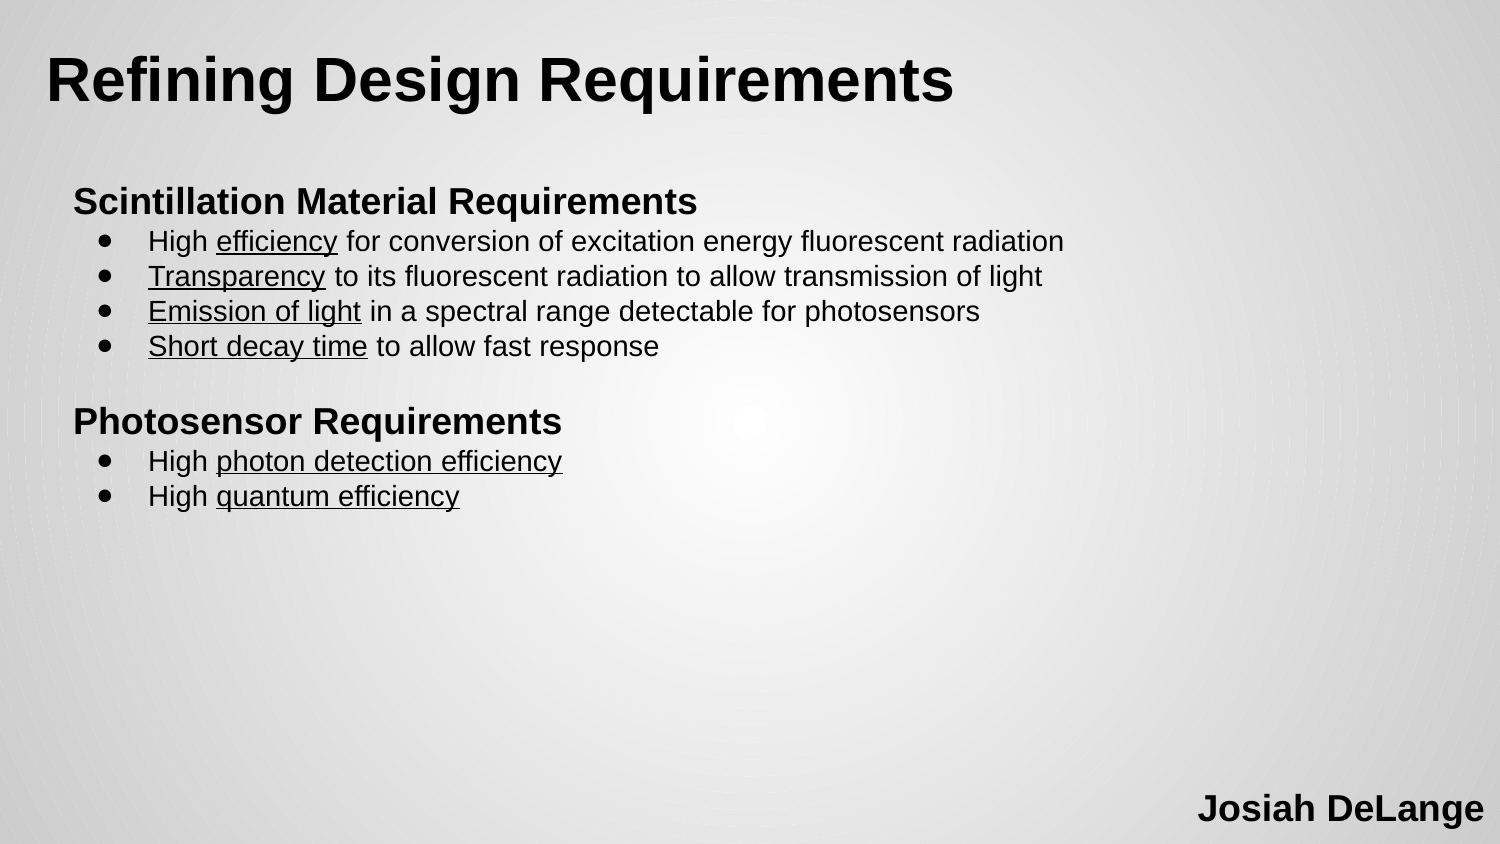

# Refining Design Requirements
Scintillation Material Requirements
High efficiency for conversion of excitation energy fluorescent radiation
Transparency to its fluorescent radiation to allow transmission of light
Emission of light in a spectral range detectable for photosensors
Short decay time to allow fast response

Photosensor Requirements
High photon detection efficiency
High quantum efficiency
Josiah DeLange